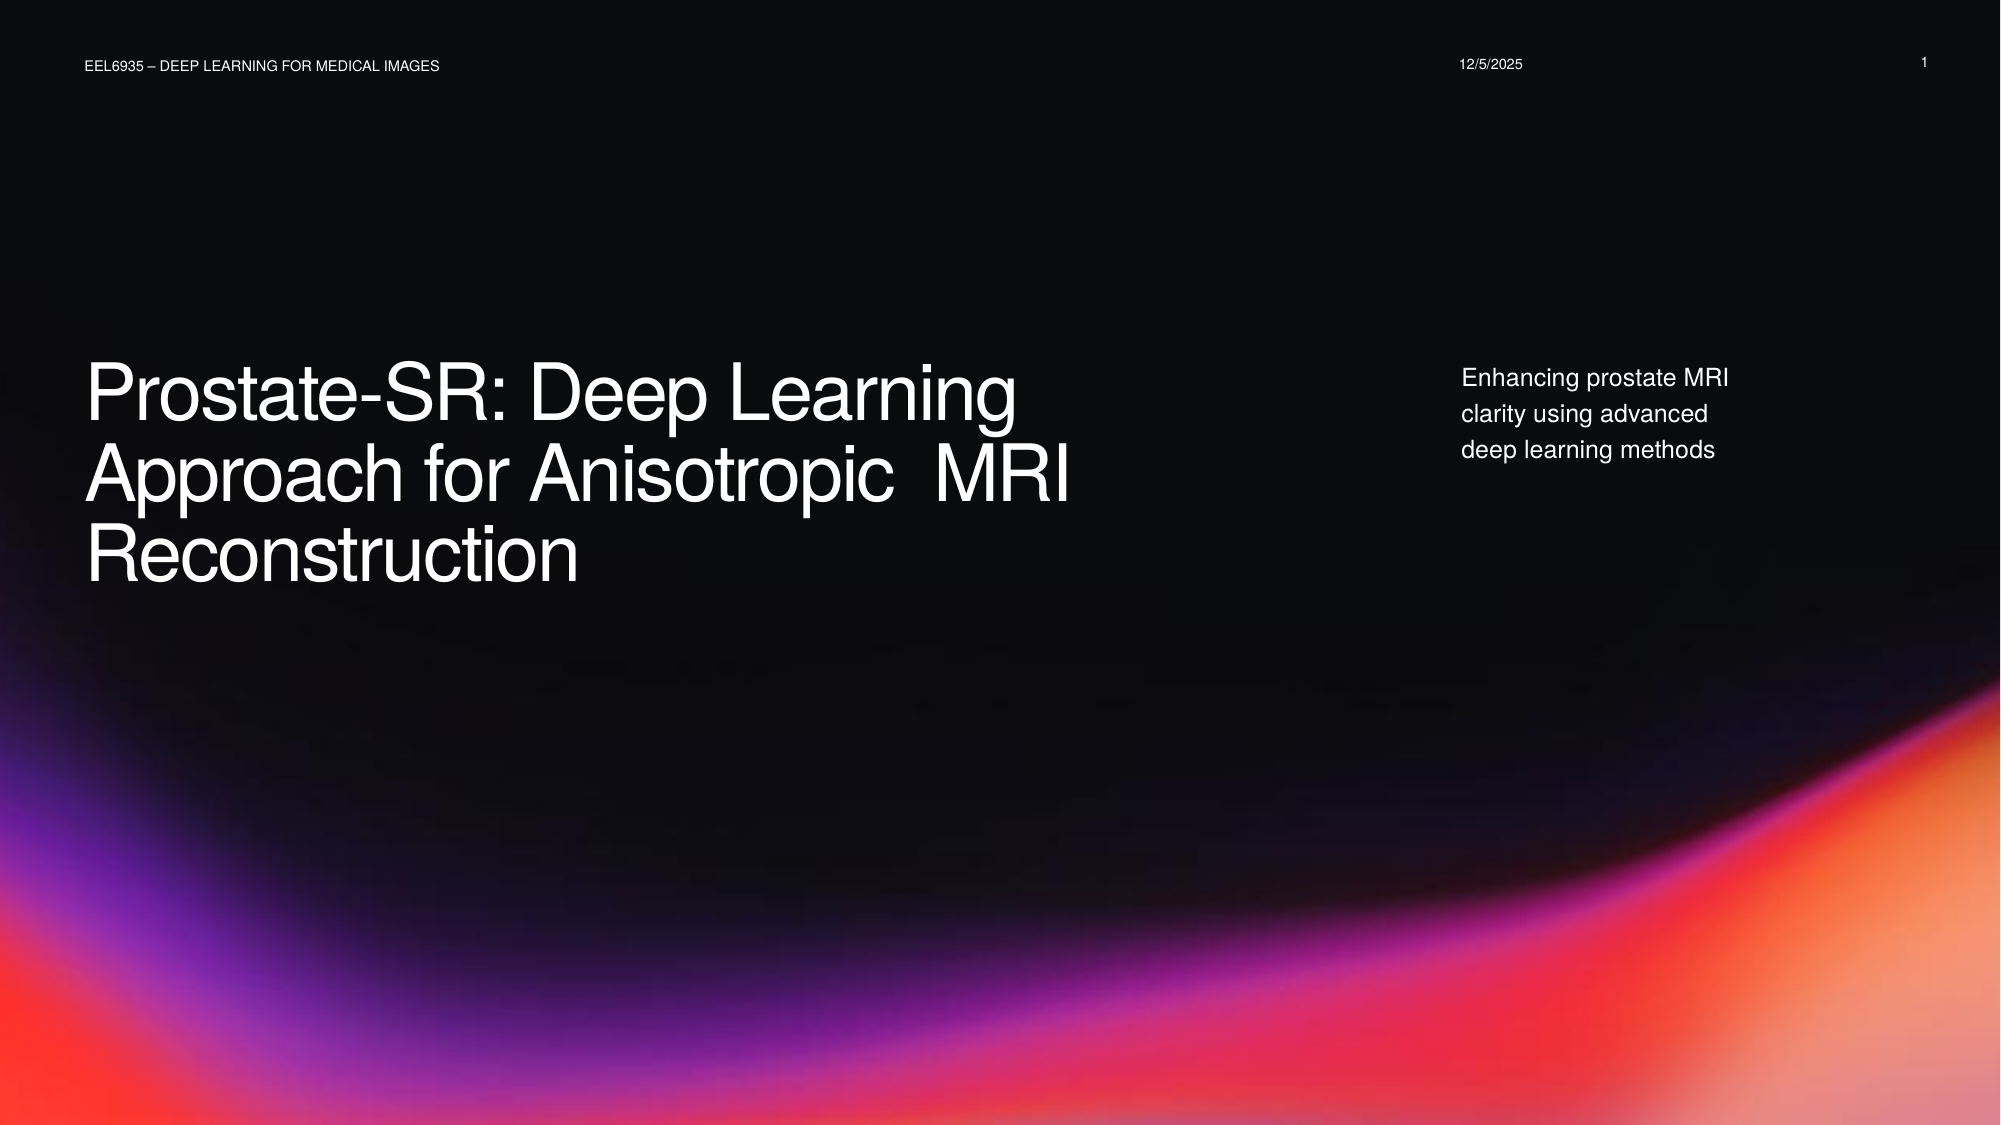

1
12/5/2025
EEL6935 – Deep Learning for medical images
Enhancing prostate MRI clarity using advanced deep learning methods
# Prostate-SR: Deep Learning Approach for Anisotropic  MRI Reconstruction